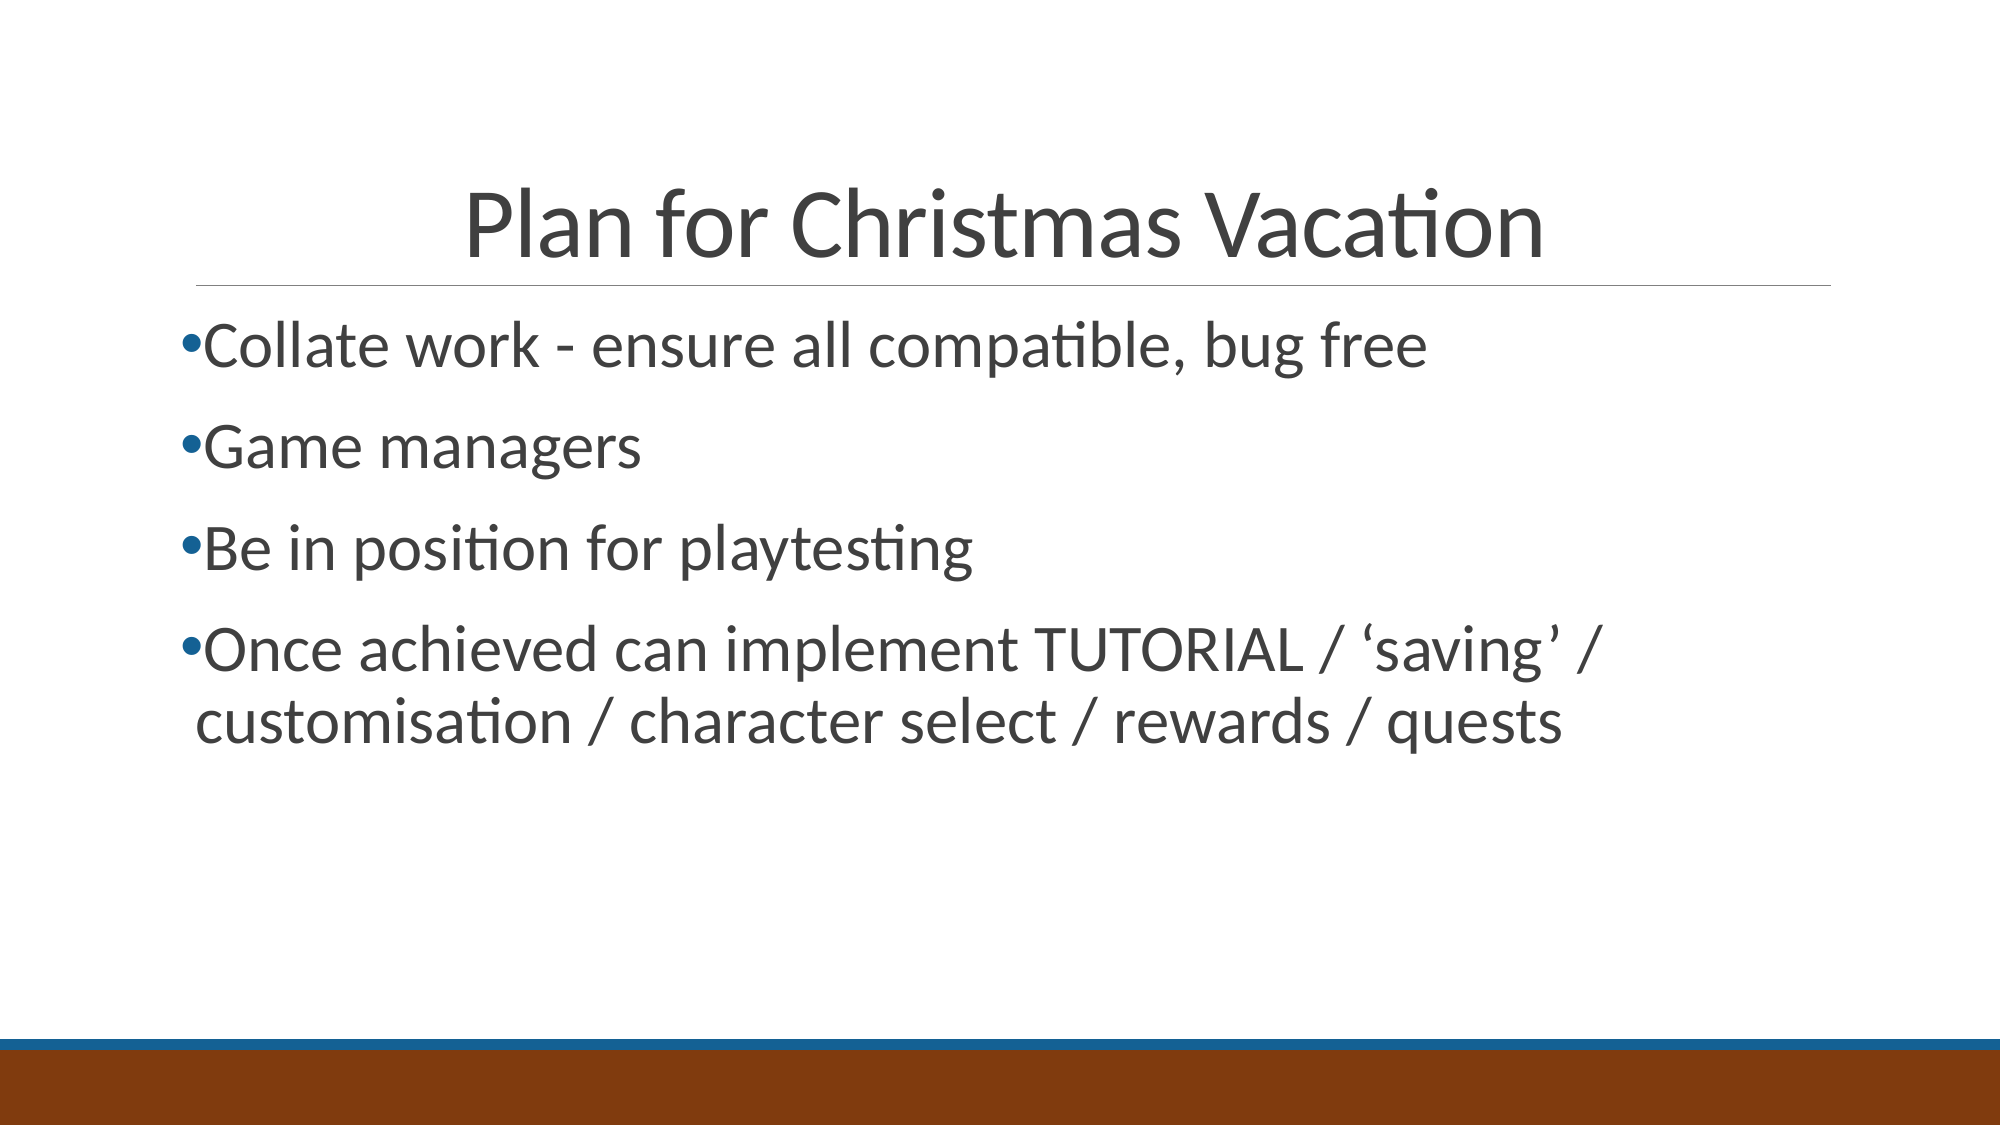

# Plan for Christmas Vacation
Collate work - ensure all compatible, bug free
Game managers
Be in position for playtesting
Once achieved can implement TUTORIAL / ‘saving’ / customisation / character select / rewards / quests